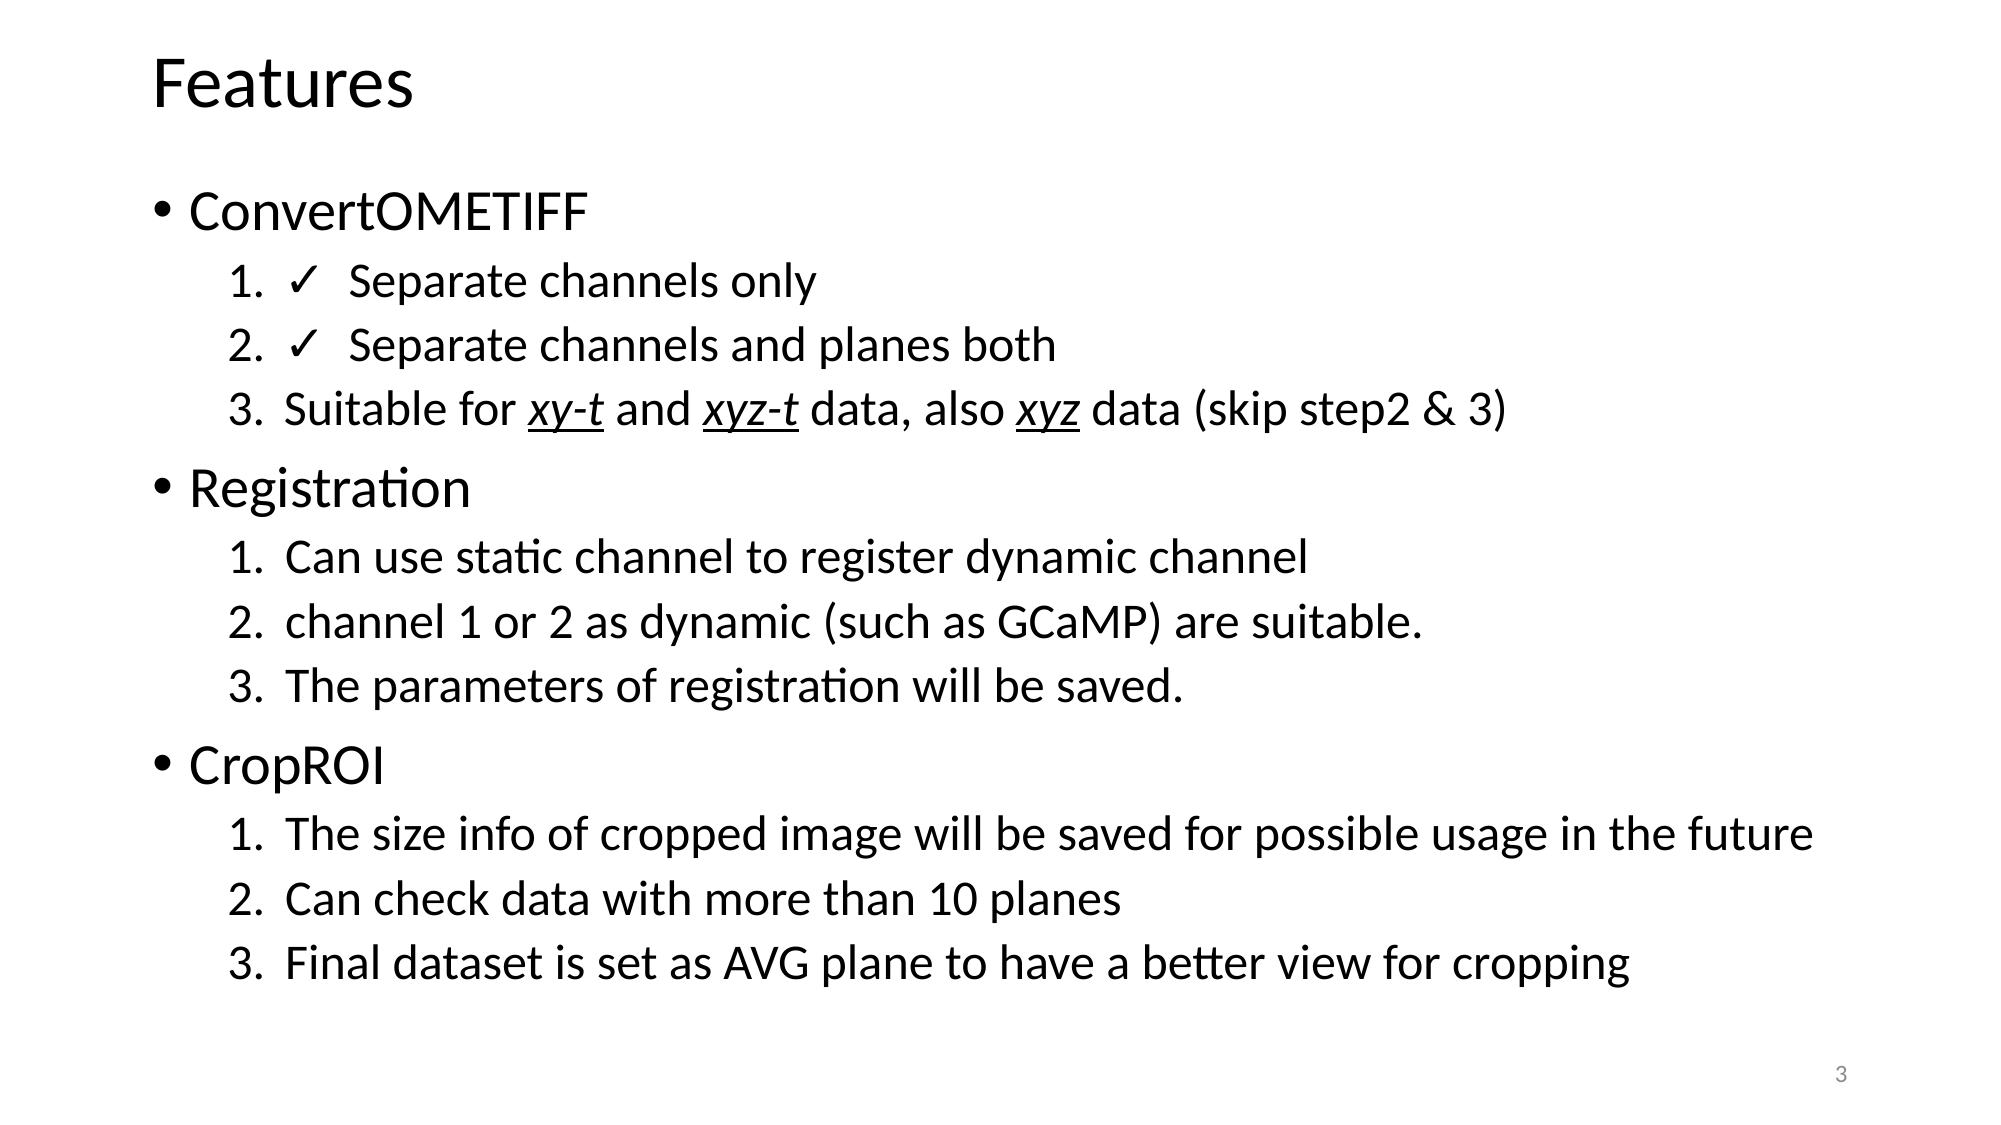

# Features
ConvertOMETIFF
✓  Separate channels only
✓  Separate channels and planes both
Suitable for xy-t and xyz-t data, also xyz data (skip step2 & 3)
Registration
Can use static channel to register dynamic channel
channel 1 or 2 as dynamic (such as GCaMP) are suitable.
The parameters of registration will be saved.
CropROI
The size info of cropped image will be saved for possible usage in the future
Can check data with more than 10 planes
Final dataset is set as AVG plane to have a better view for cropping

3